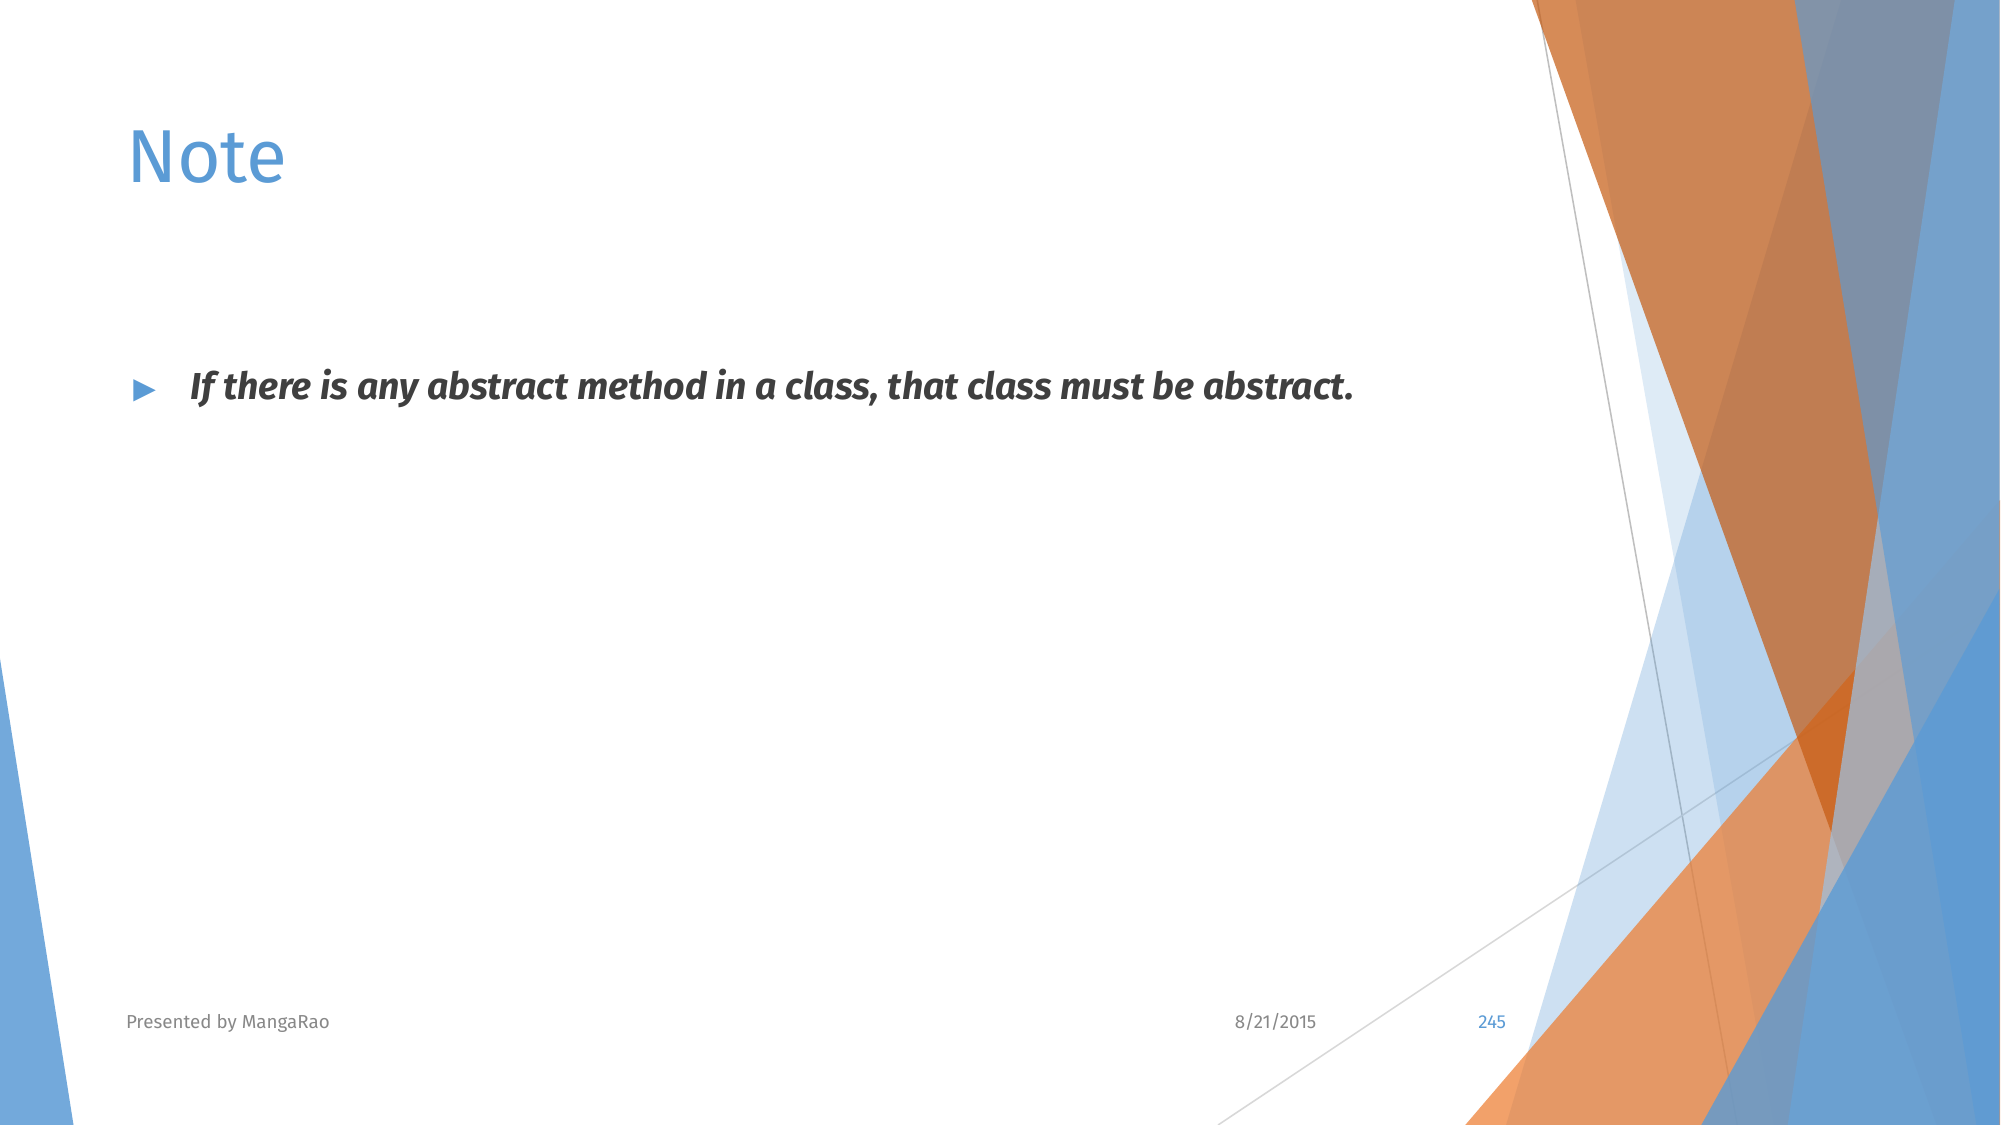

# Note
 If there is any abstract method in a class, that class must be abstract.

Presented by MangaRao
8/21/2015
245